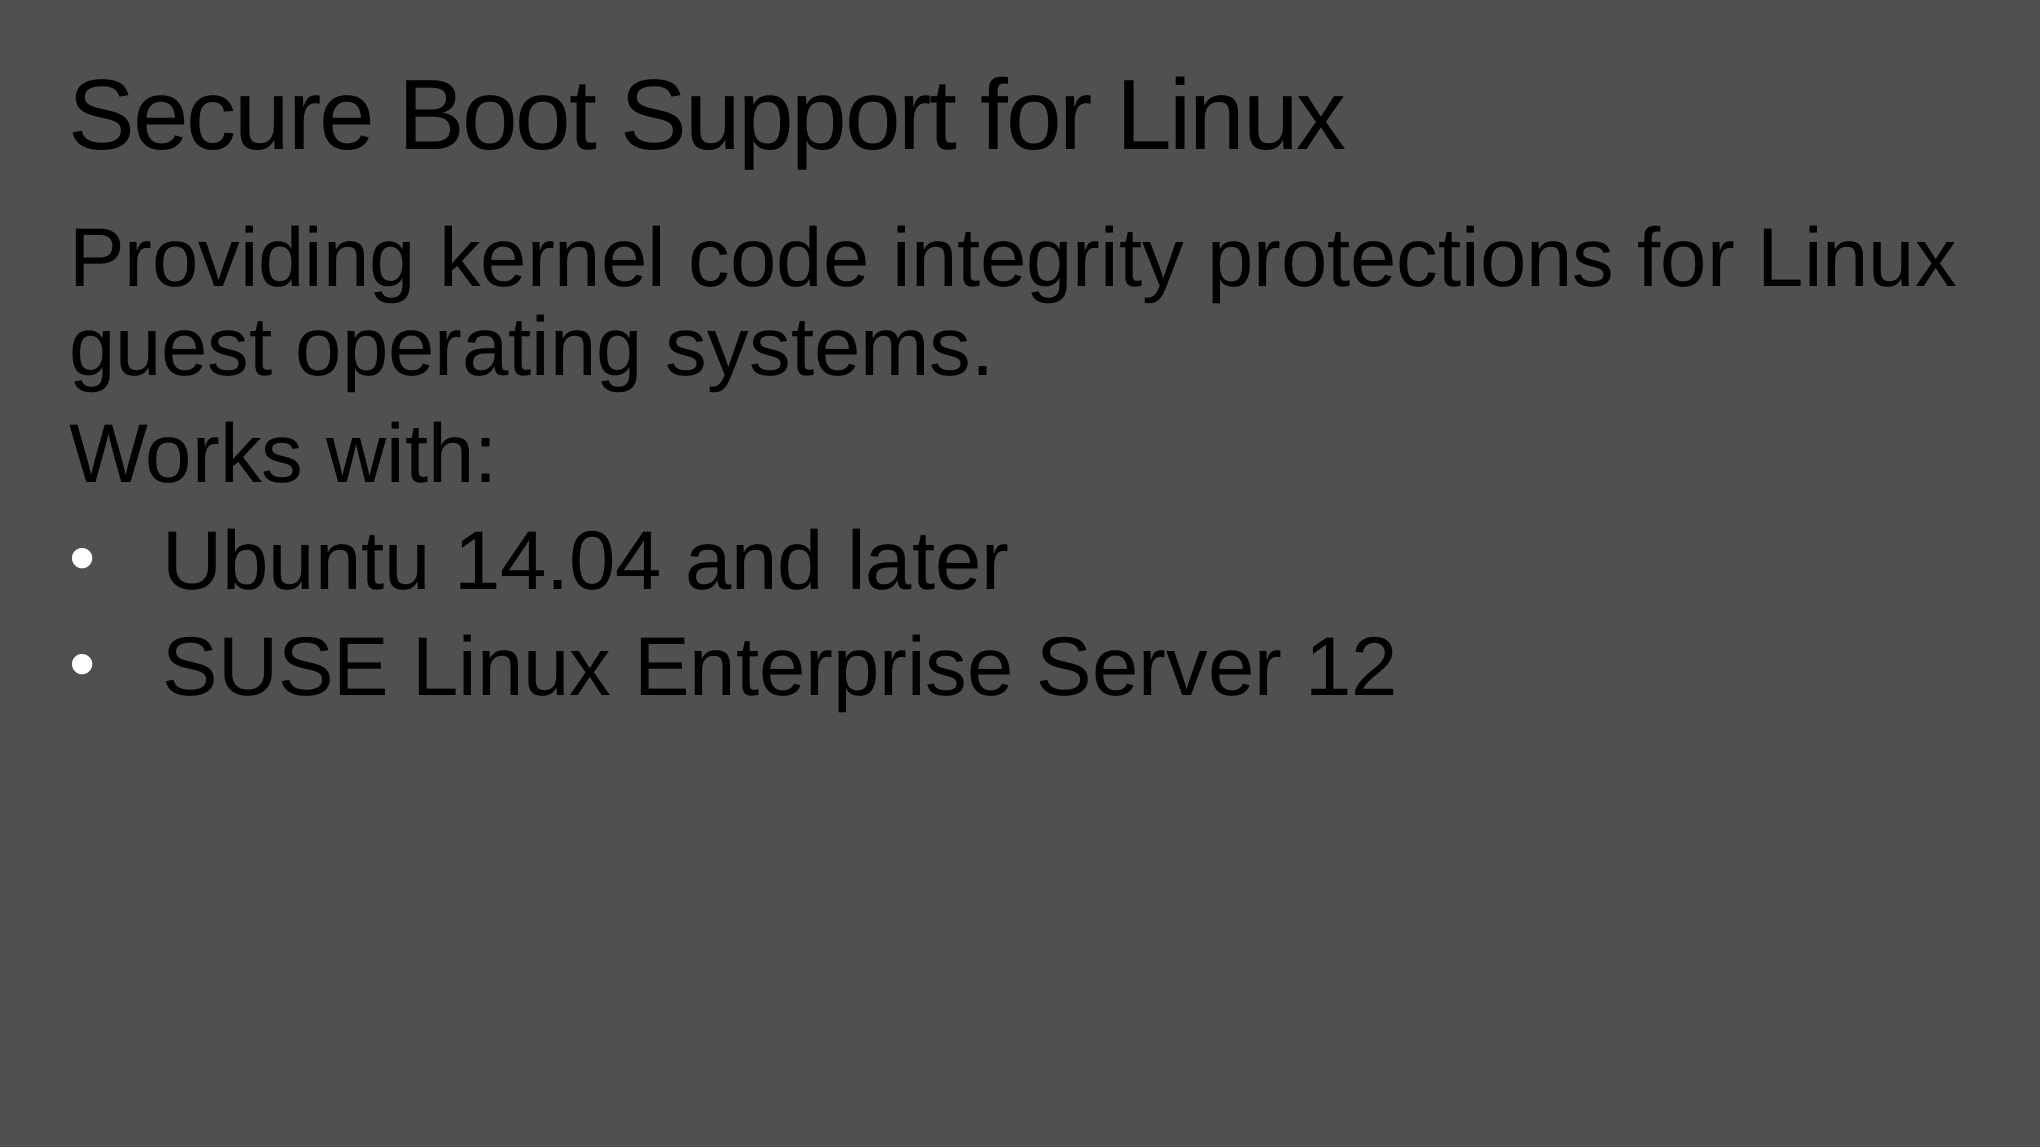

# Secure Boot Support for Linux
Providing kernel code integrity protections for Linux guest operating systems.
Works with:
Ubuntu 14.04 and later
SUSE Linux Enterprise Server 12